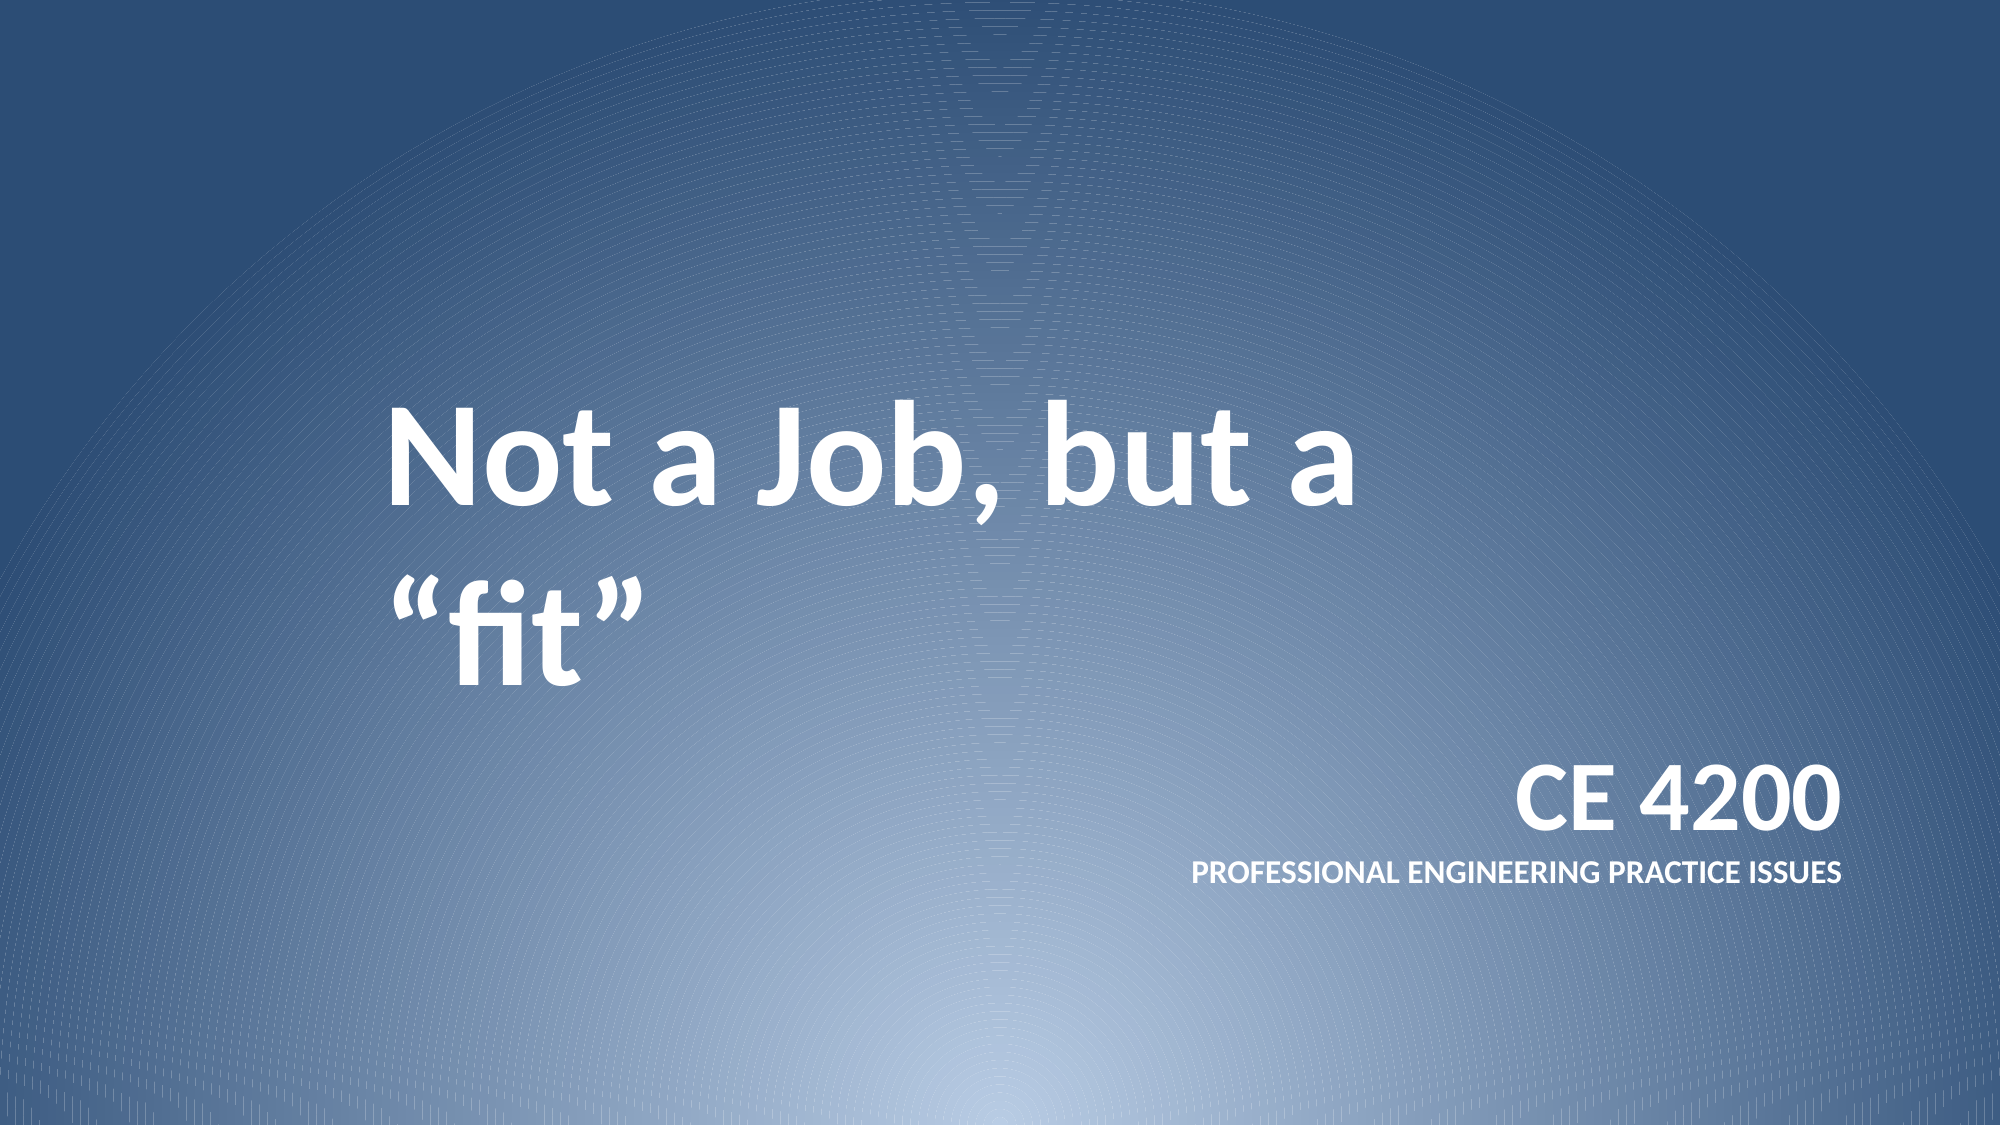

Not a Job, but a “fit”
# CE 4200 Professional Engineering Practice Issues